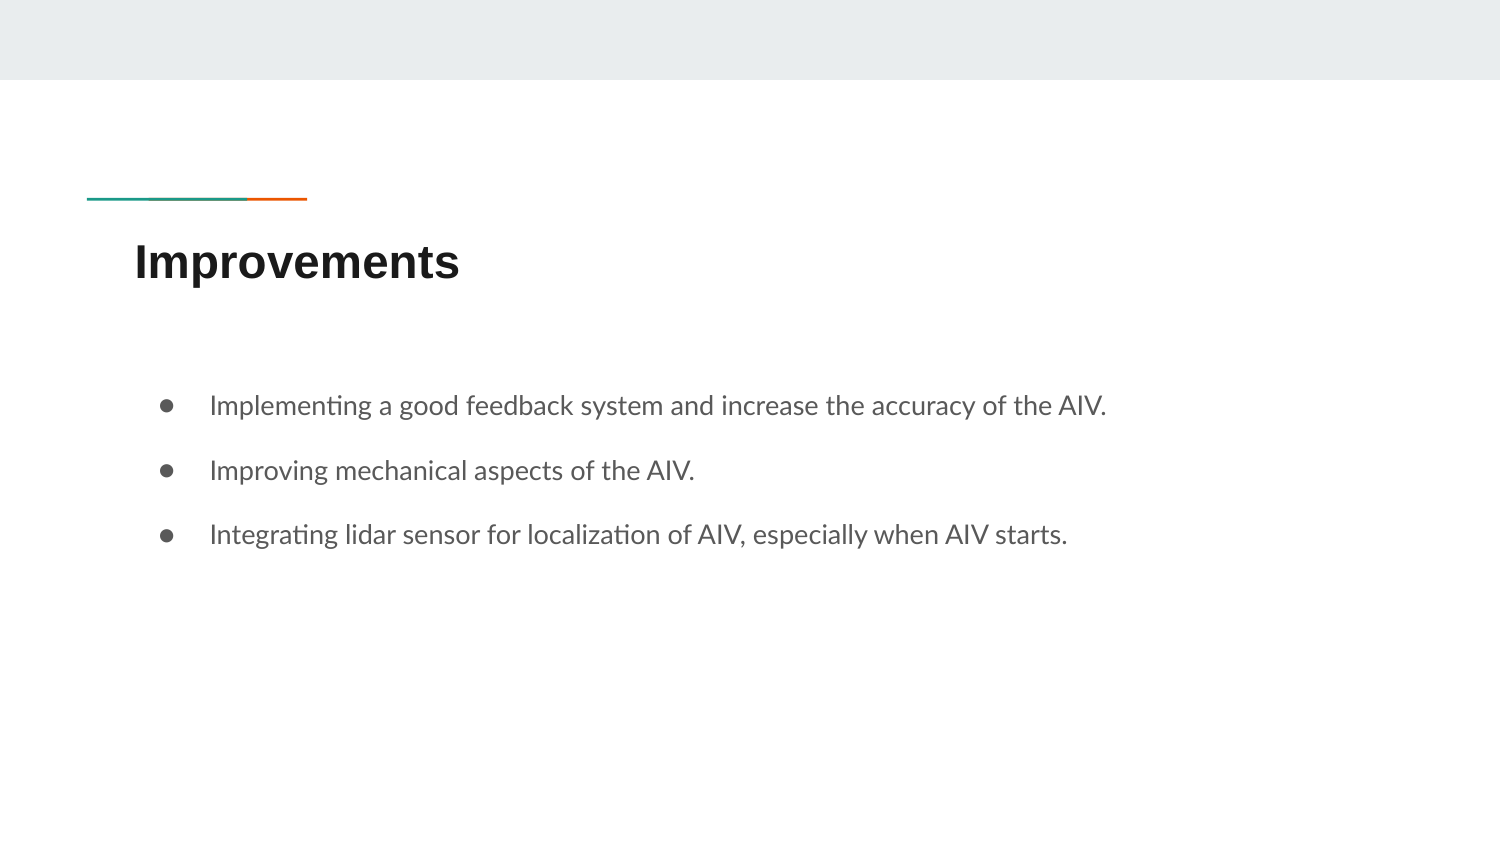

# Improvements
Implementing a good feedback system and increase the accuracy of the AIV.
Improving mechanical aspects of the AIV.
Integrating lidar sensor for localization of AIV, especially when AIV starts.